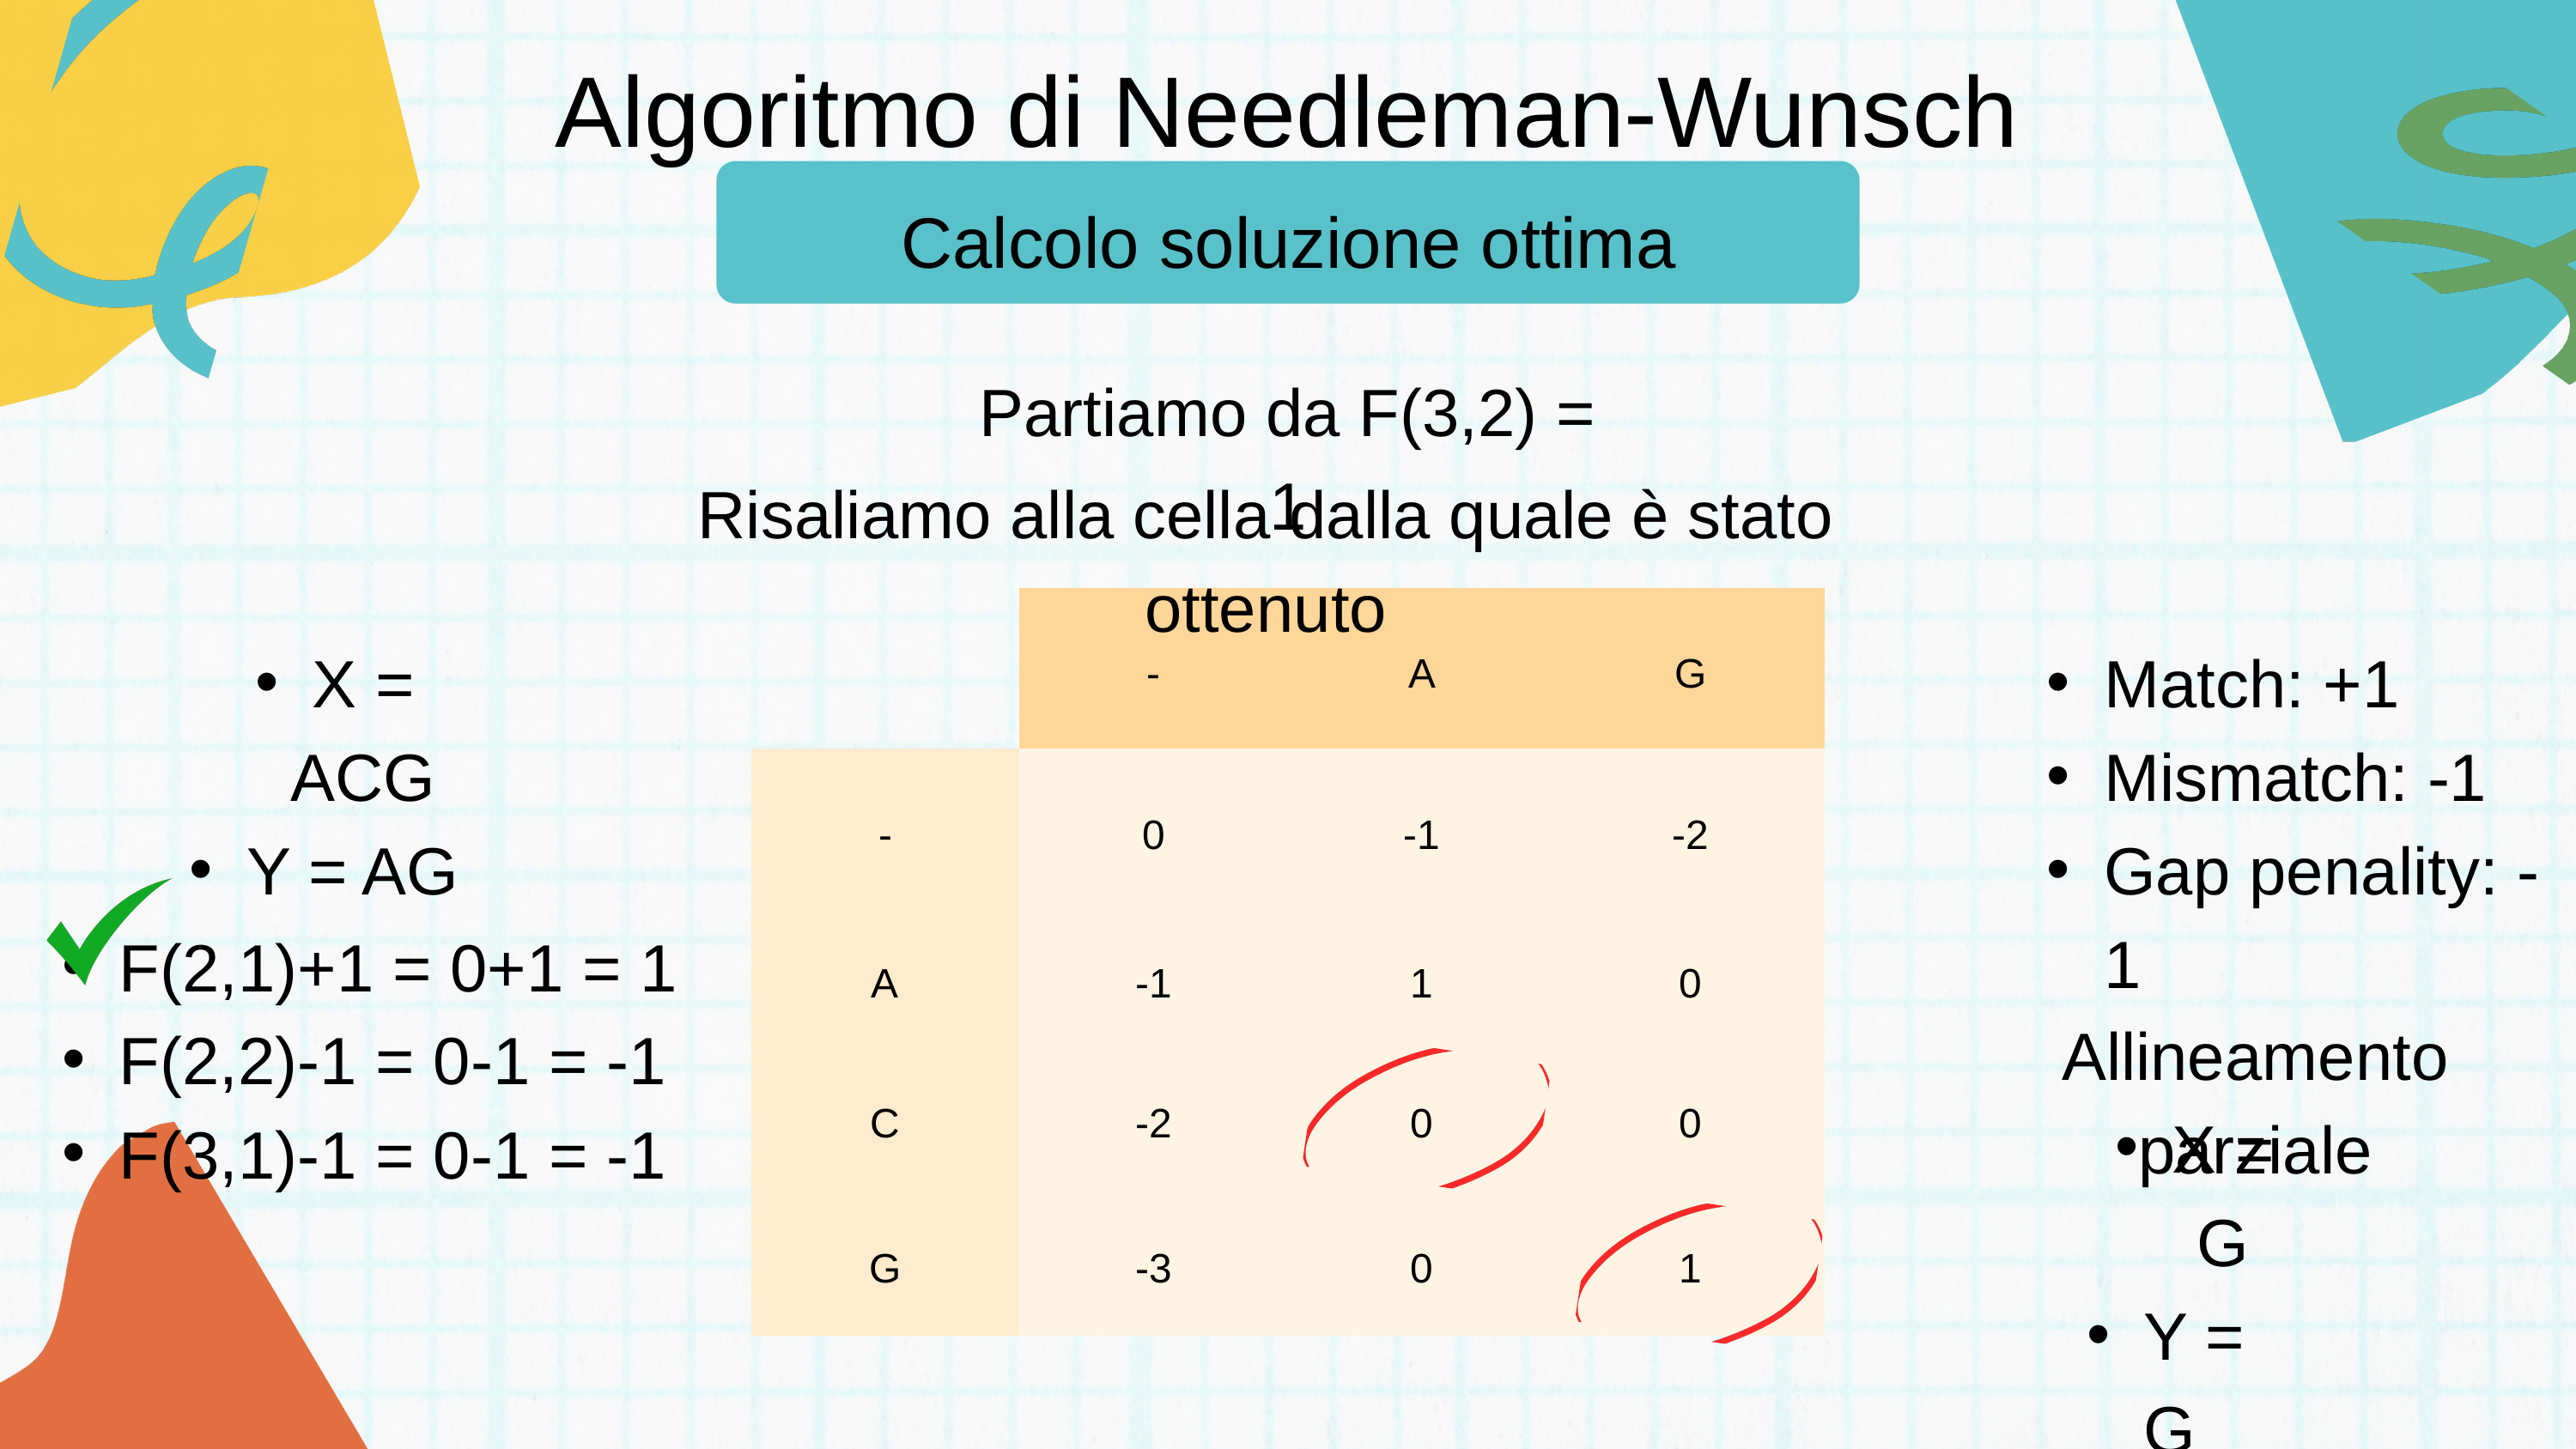

Algoritmo di Needleman-Wunsch

Calcolo soluzione ottima
Partiamo da F(3,2) = 1
Risaliamo alla cella dalla quale è stato ottenuto
|  | - | A | G |
| --- | --- | --- | --- |
| - | 0 | -1 | -2 |
| A | -1 | 1 | 0 |
| C | -2 | 0 | 0 |
| G | -3 | 0 | 1 |
X = ACG
Y = AG
Match: +1
Mismatch: -1
Gap penality: -1

F(2,1)+1 = 0+1 = 1
F(2,2)-1 = 0-1 = -1
F(3,1)-1 = 0-1 = -1

Allineamento parziale

X = G
Y = G